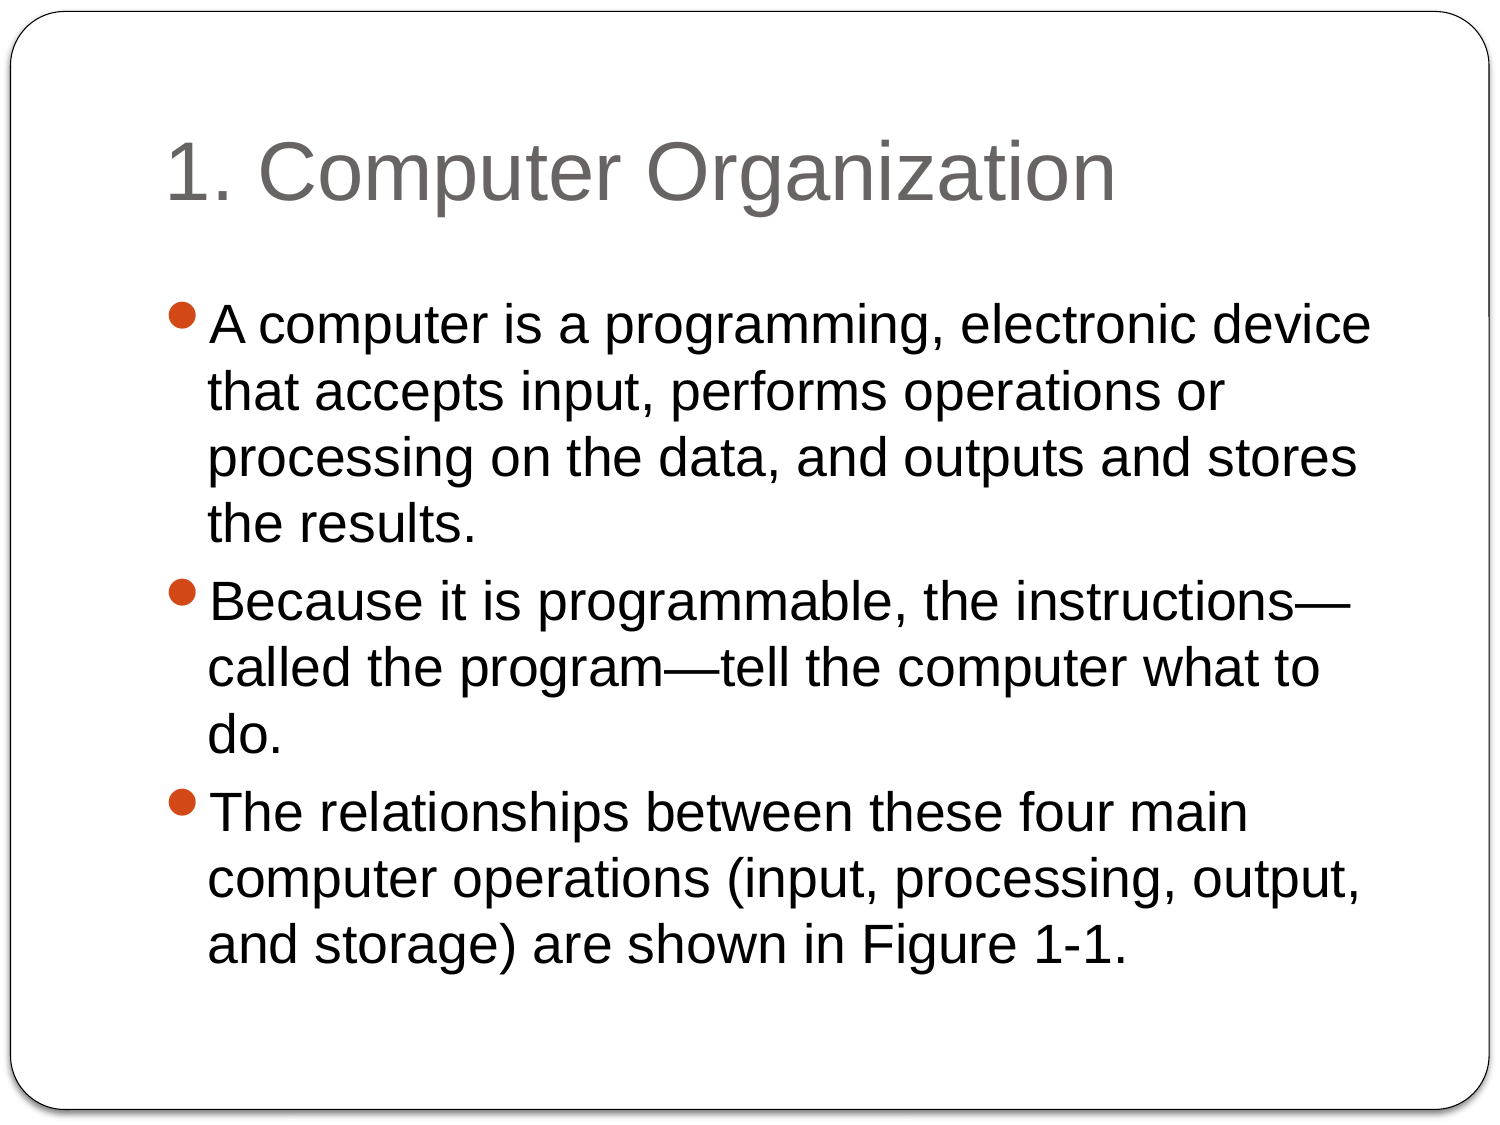

# 1. Computer Organization
A computer is a programming, electronic device that accepts input, performs operations or processing on the data, and outputs and stores the results.
Because it is programmable, the instructions—called the program—tell the computer what to do.
The relationships between these four main computer operations (input, processing, output, and storage) are shown in Figure 1-1.